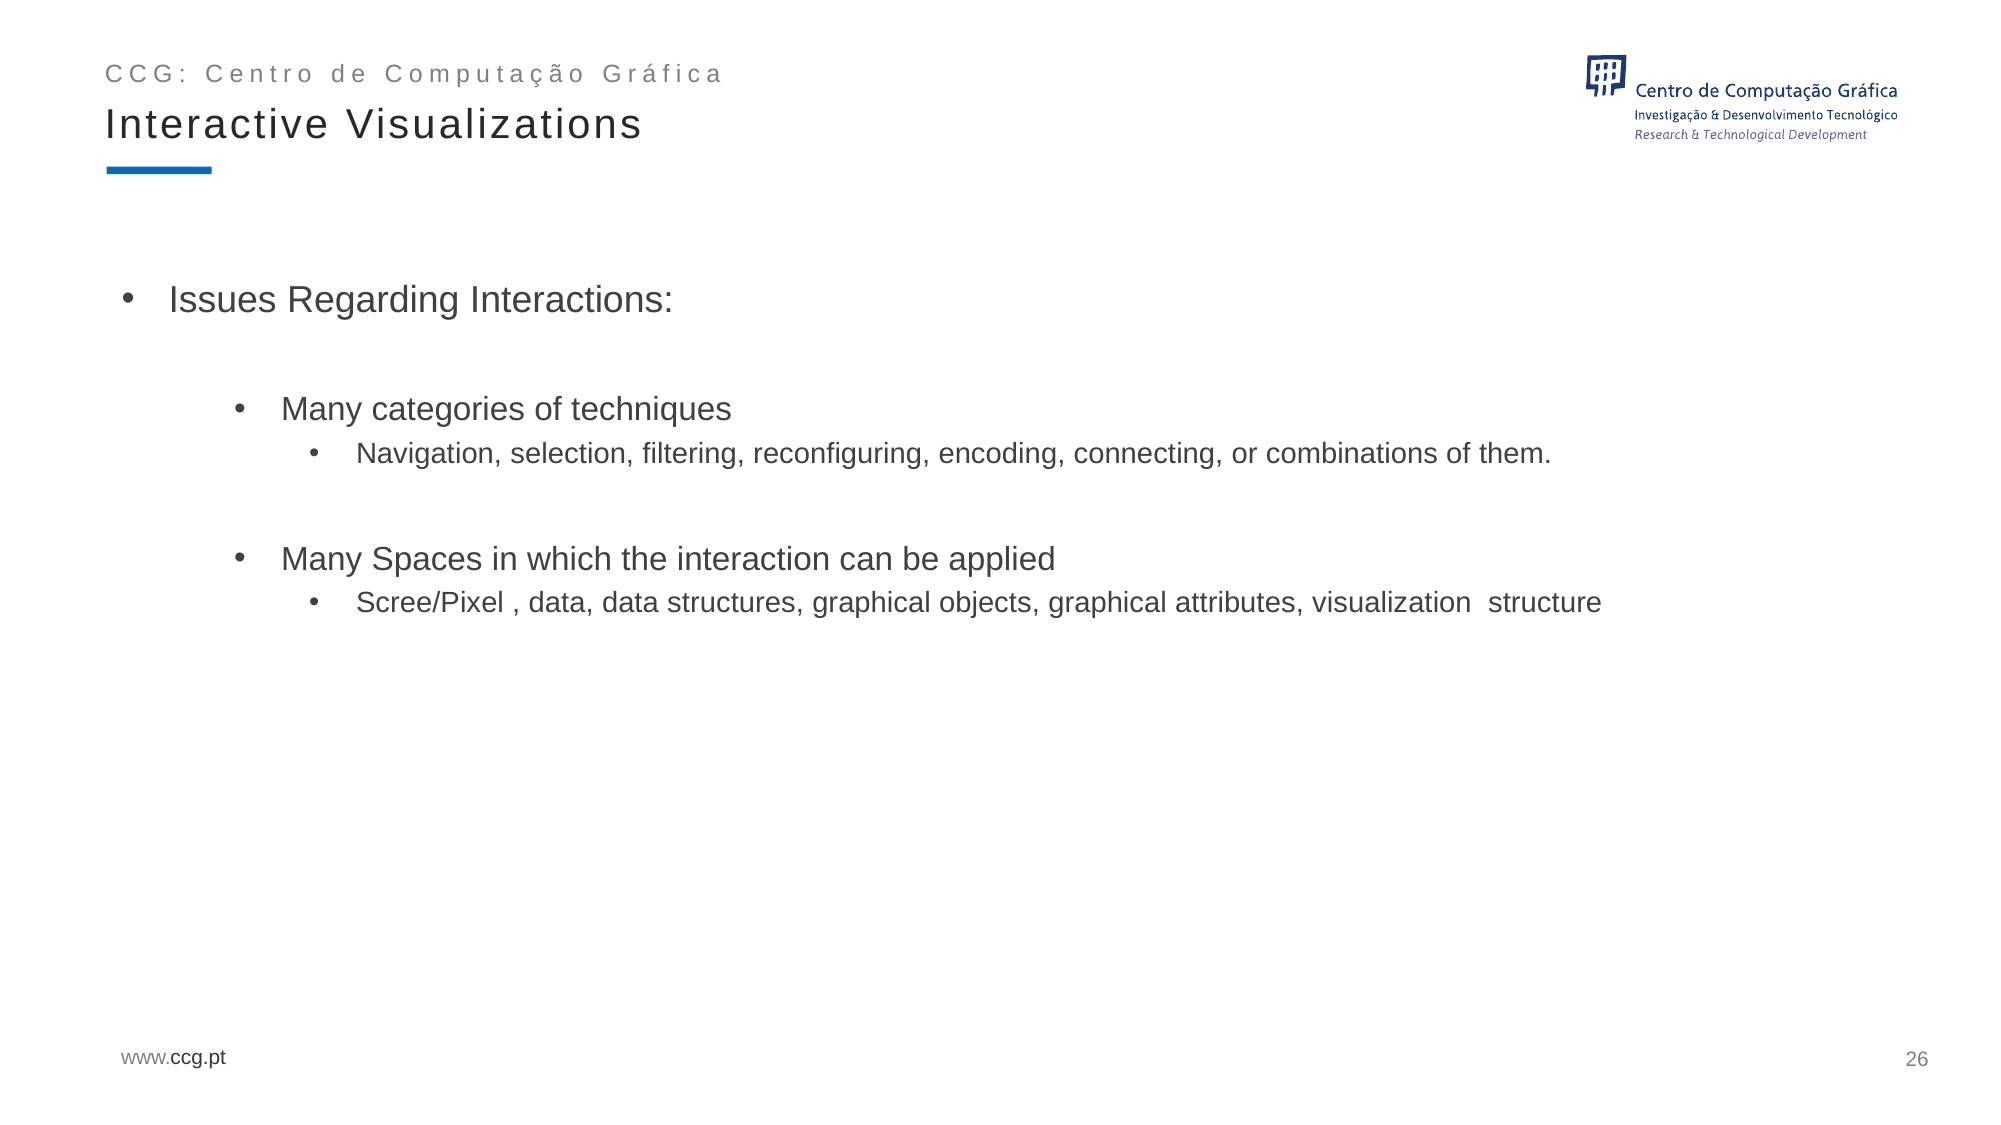

Interactive Visualizations
Issues Regarding Interactions:

Many categories of techniques
Navigation, selection, filtering, reconfiguring, encoding, connecting, or combinations of them.

Many Spaces in which the interaction can be applied
Scree/Pixel , data, data structures, graphical objects, graphical attributes, visualization  structure
26